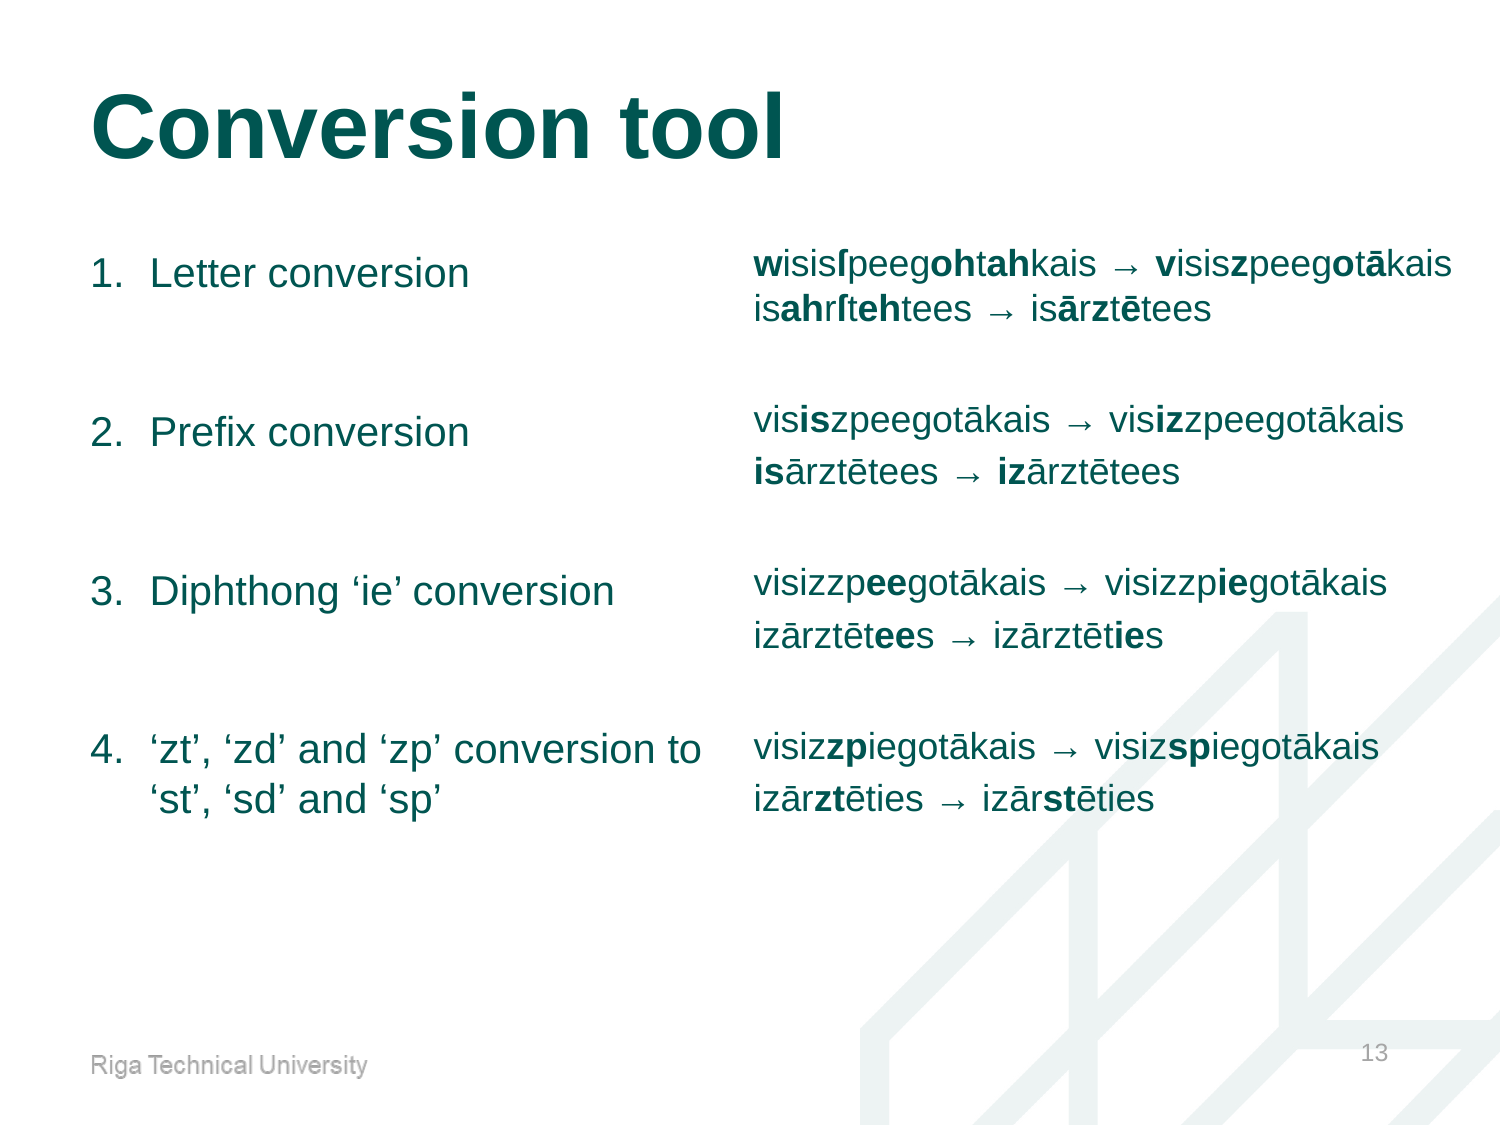

# Conversion tool
wisisſpeegohtahkais → visiszpeegotākais isahrſtehtees → isārztētees

visiszpeegotākais → visizzpeegotākais
isārztētees → izārztētees

visizzpeegotākais → visizzpiegotākais
izārztētees → izārztēties

visizzpiegotākais → visizspiegotākais
izārztēties → izārstēties

Letter conversion
Prefix conversion
Diphthong ‘ie’ conversion
‘zt’, ‘zd’ and ‘zp’ conversion to
‘st’, ‘sd’ and ‘sp’